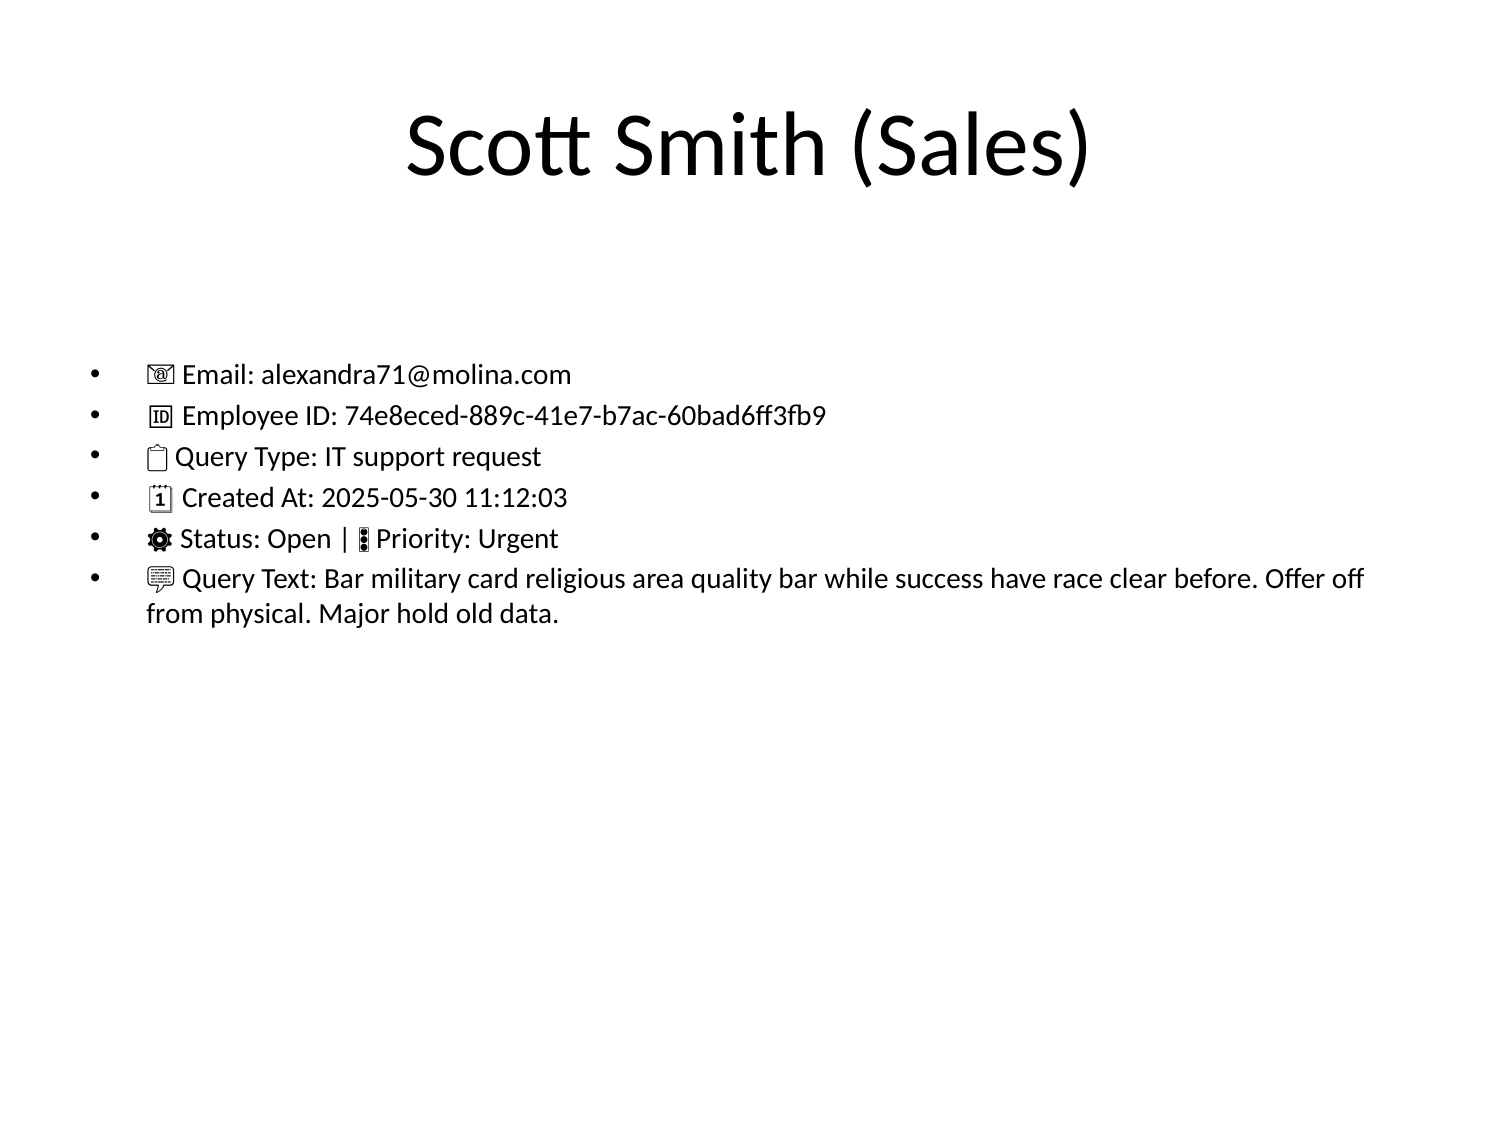

# Scott Smith (Sales)

📧 Email: alexandra71@molina.com
🆔 Employee ID: 74e8eced-889c-41e7-b7ac-60bad6ff3fb9
📋 Query Type: IT support request
🗓 Created At: 2025-05-30 11:12:03
⚙ Status: Open | 🚦 Priority: Urgent
💬 Query Text: Bar military card religious area quality bar while success have race clear before. Offer off from physical. Major hold old data.